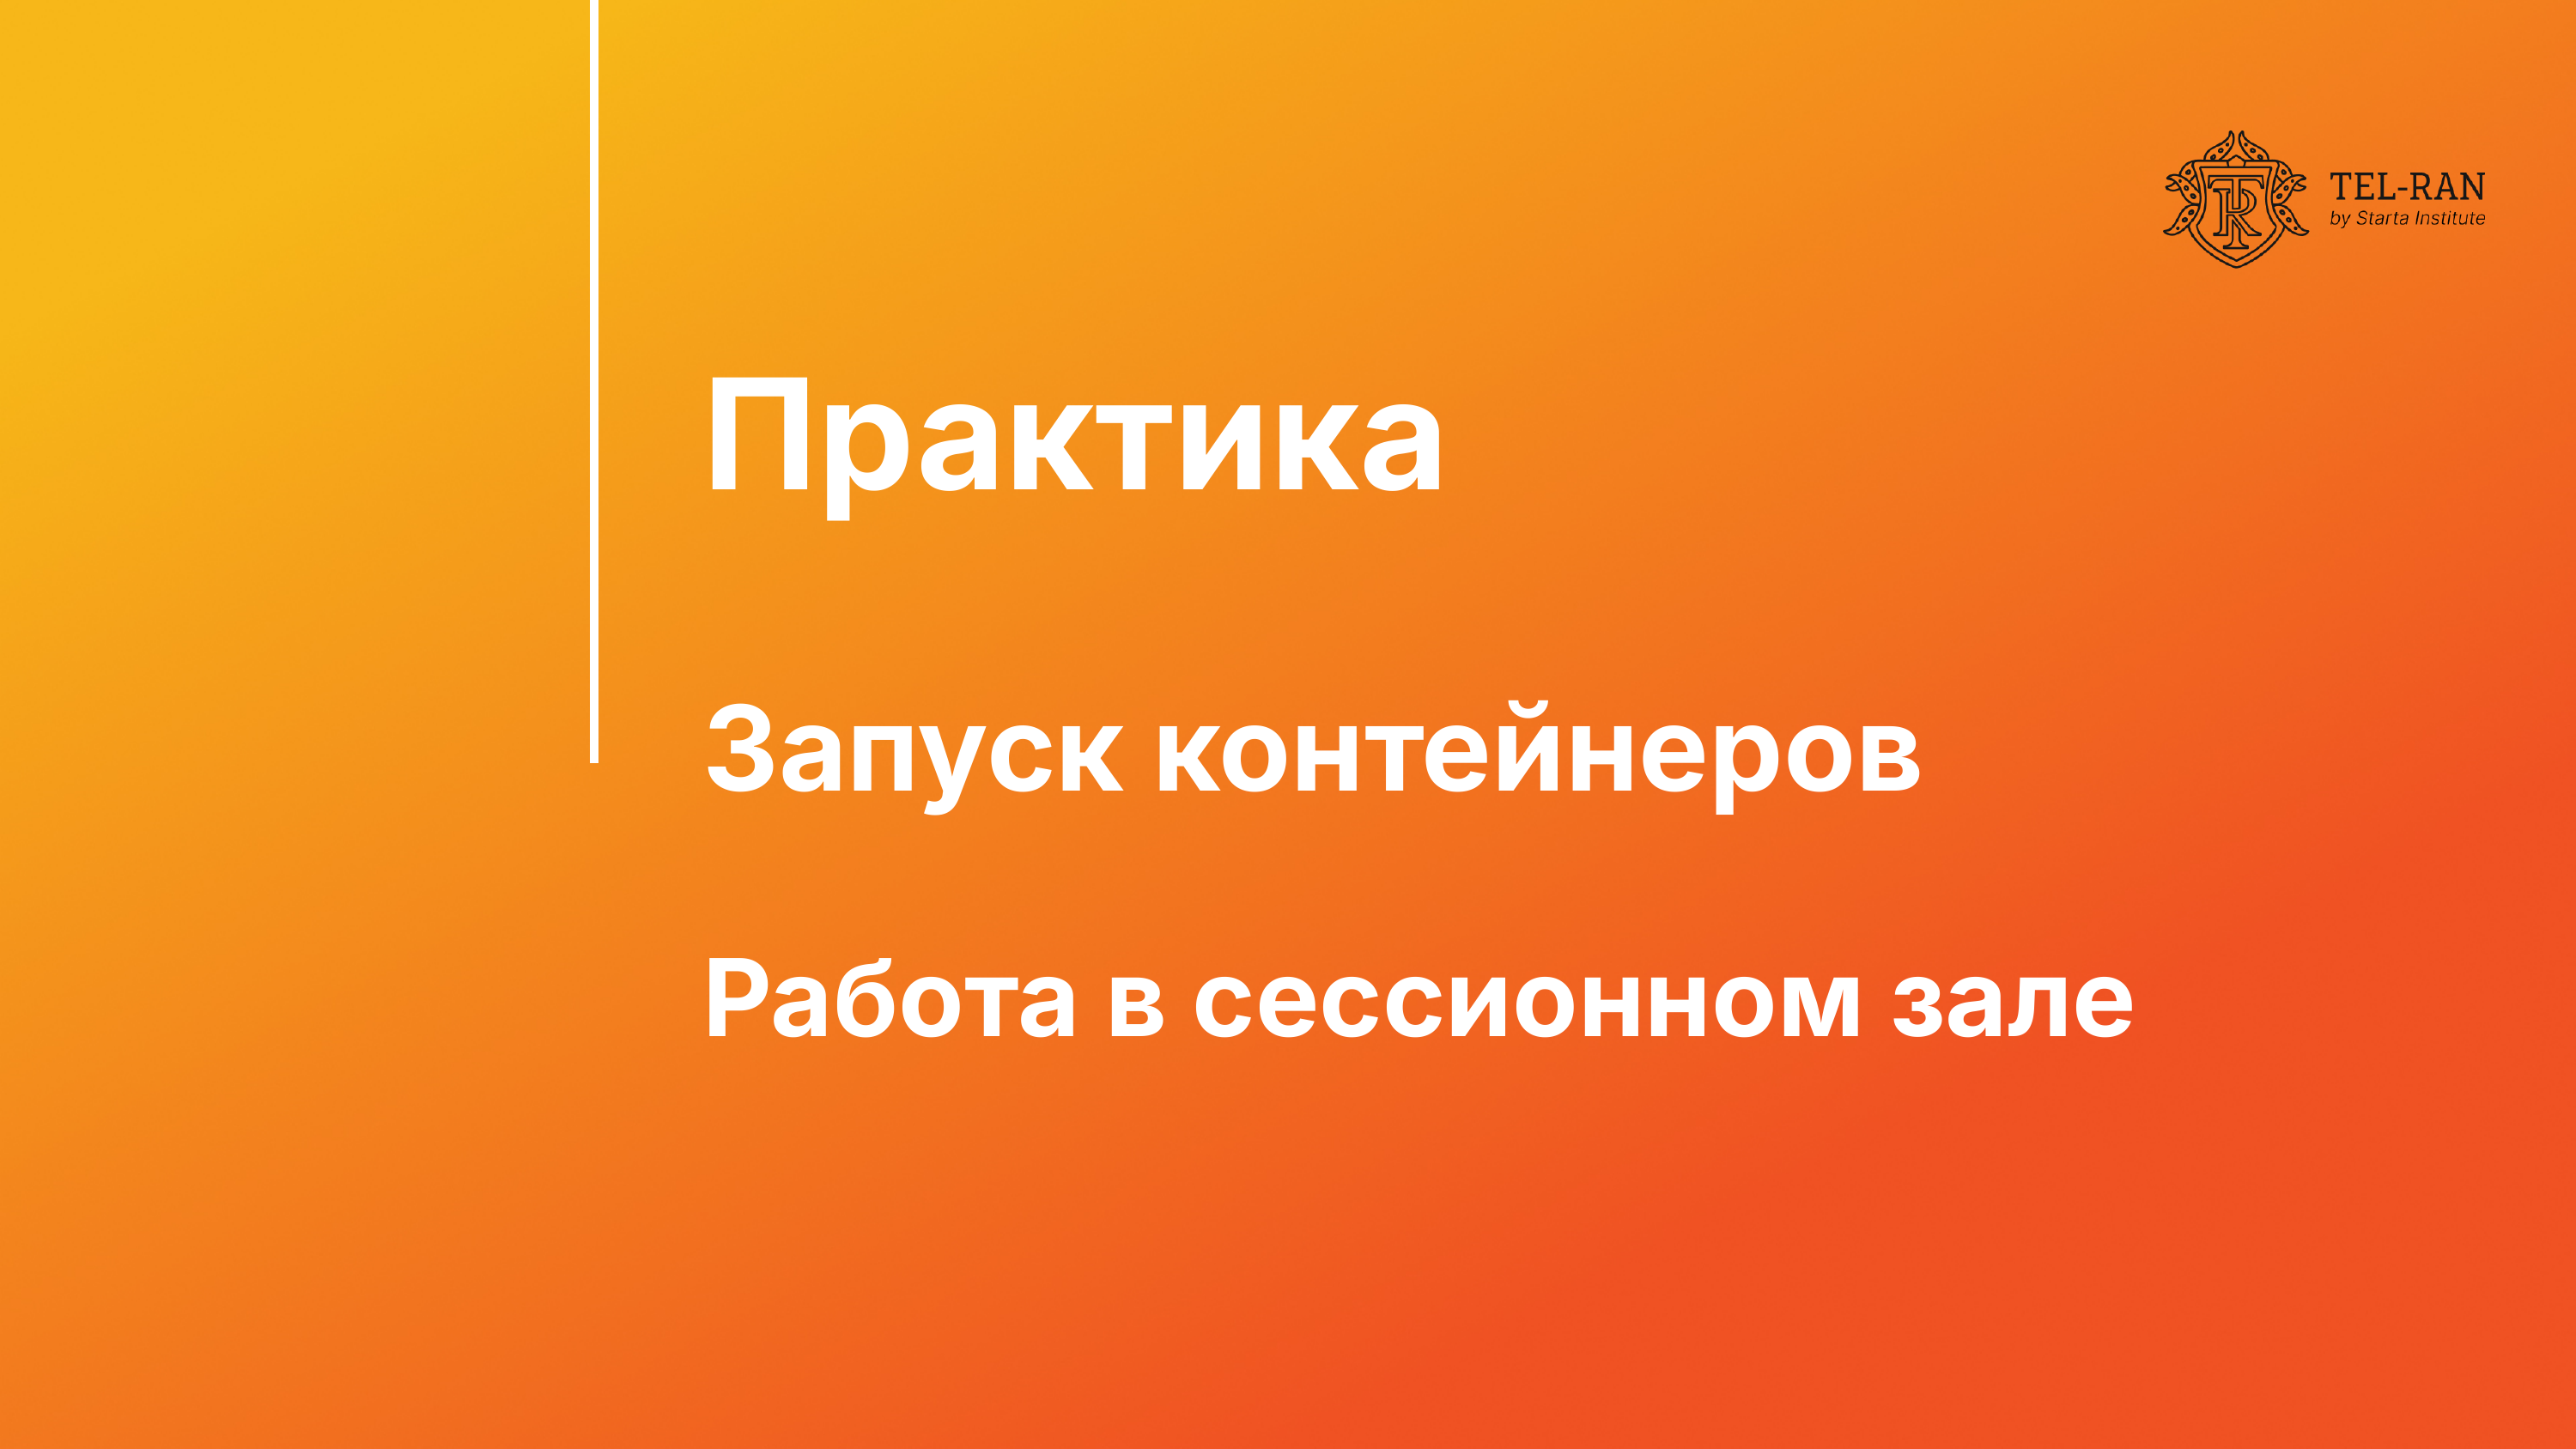

Практика

Запуск контейнеров

Работа в сессионном зале